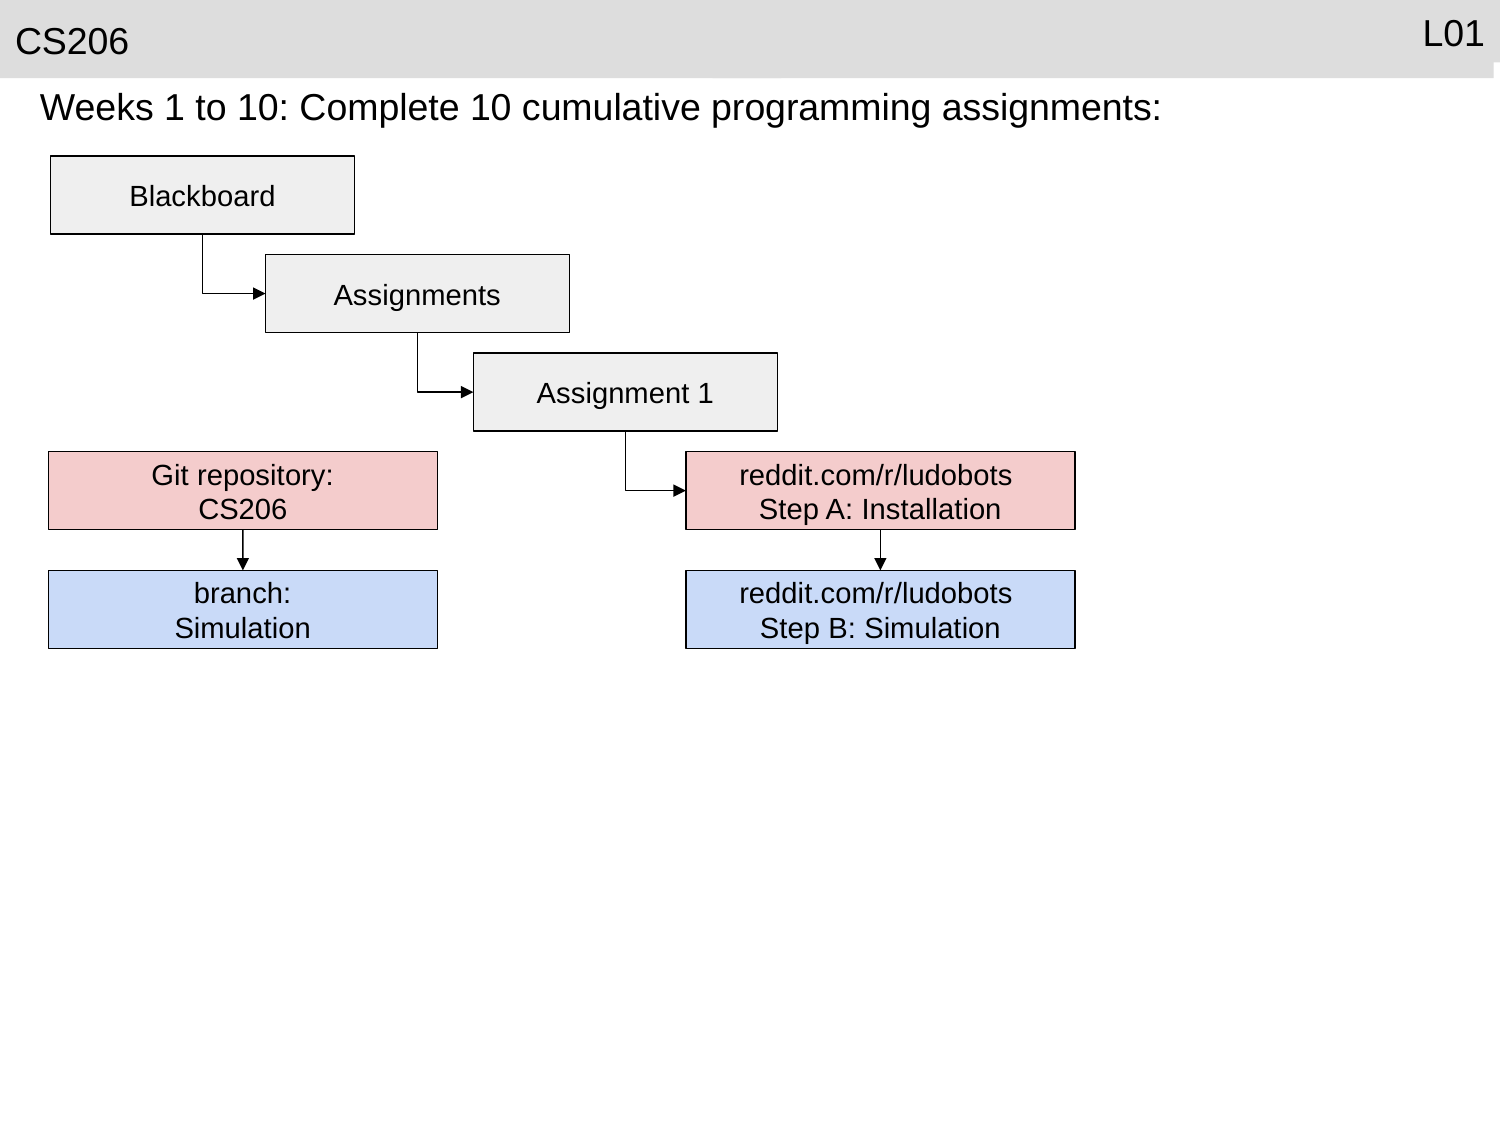

CS206
Evolutionary Robotics
L01
Weeks 1 to 10: Complete 10 cumulative programming assignments:
Blackboard
Assignments
Assignment 1

Git repository:
CS206
reddit.com/r/ludobots
Step A: Installation
branch:
Simulation
reddit.com/r/ludobots
Step B: Simulation